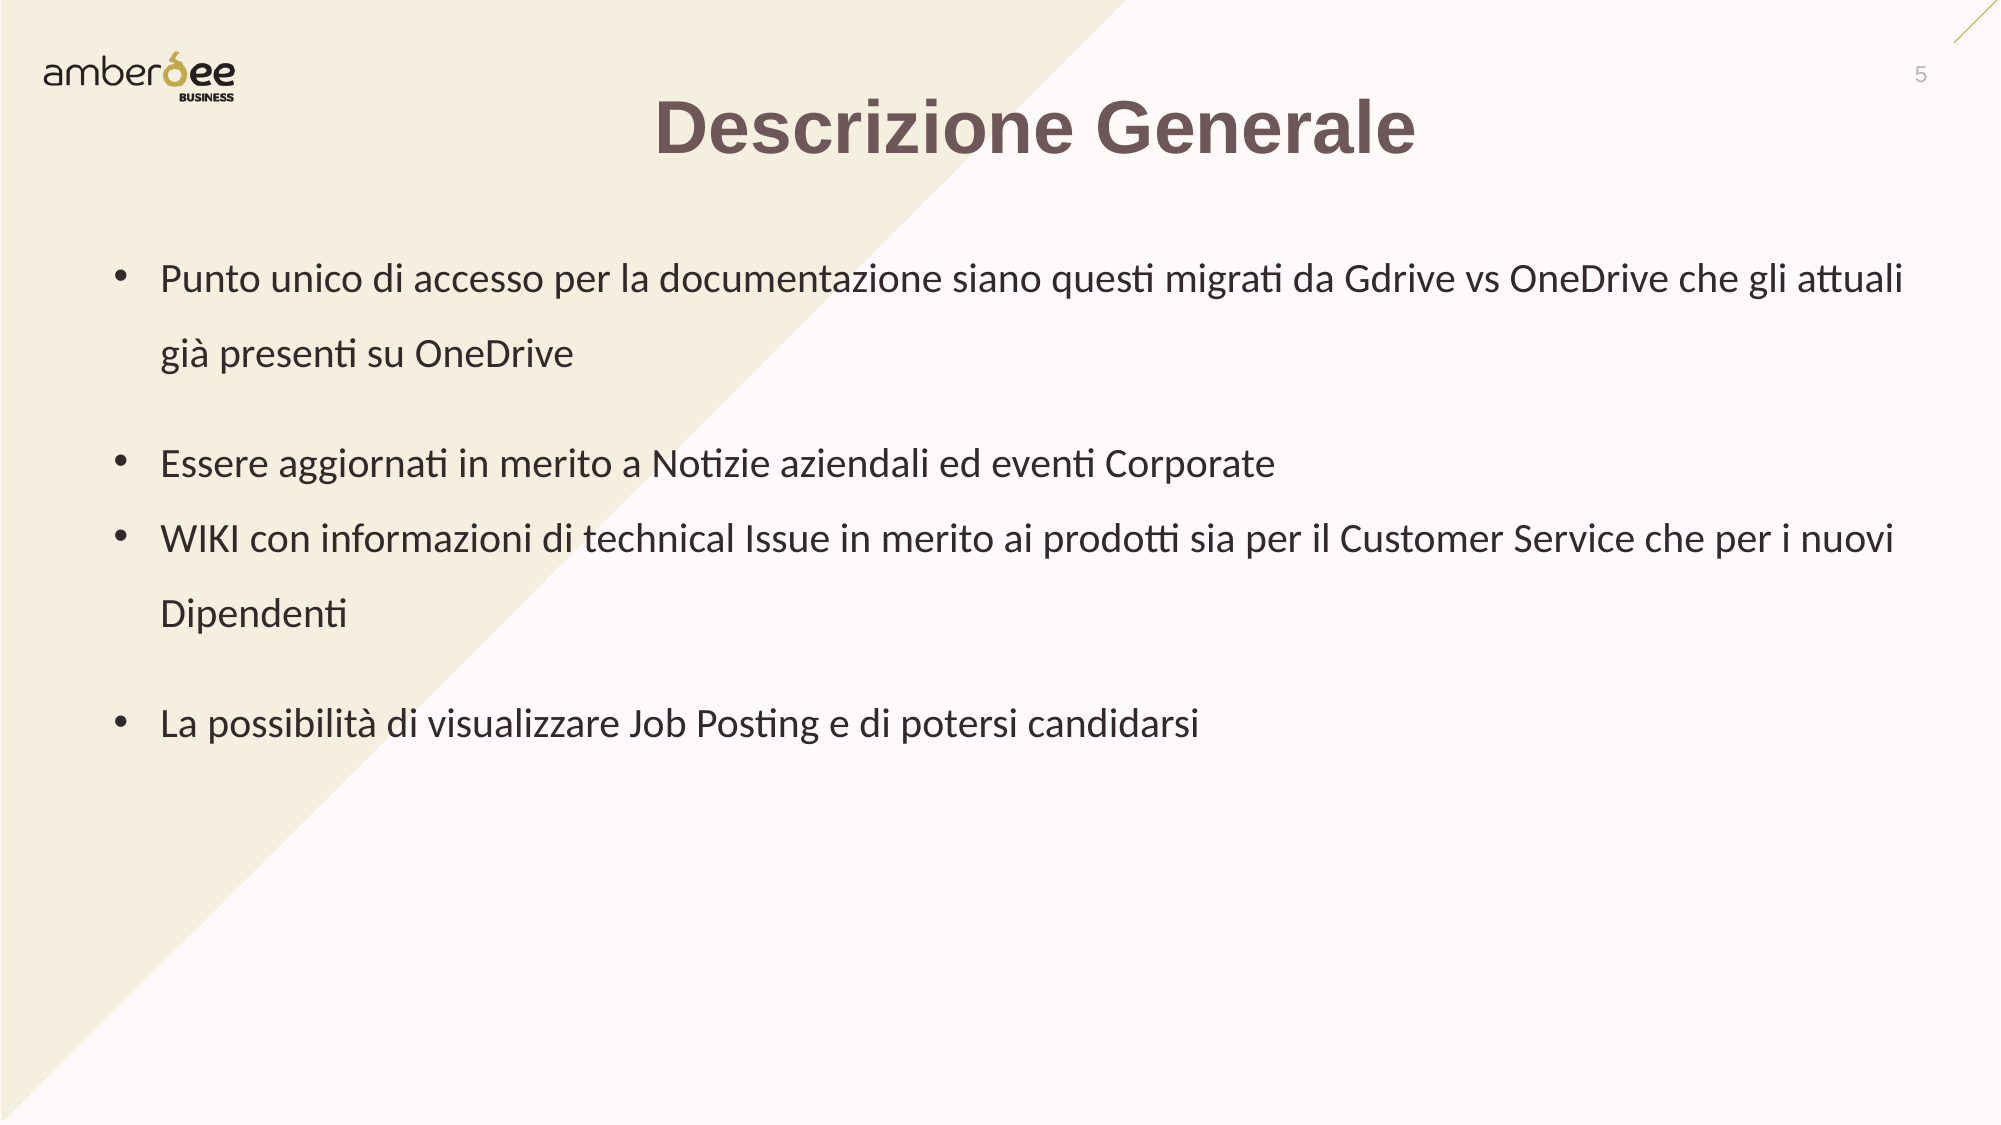

5
Descrizione Generale

Punto unico di accesso per la documentazione siano questi migrati da Gdrive vs OneDrive che gli attuali già presenti su OneDrive
Essere aggiornati in merito a Notizie aziendali ed eventi Corporate
WIKI con informazioni di technical Issue in merito ai prodotti sia per il Customer Service che per i nuovi Dipendenti
La possibilità di visualizzare Job Posting e di potersi candidarsi